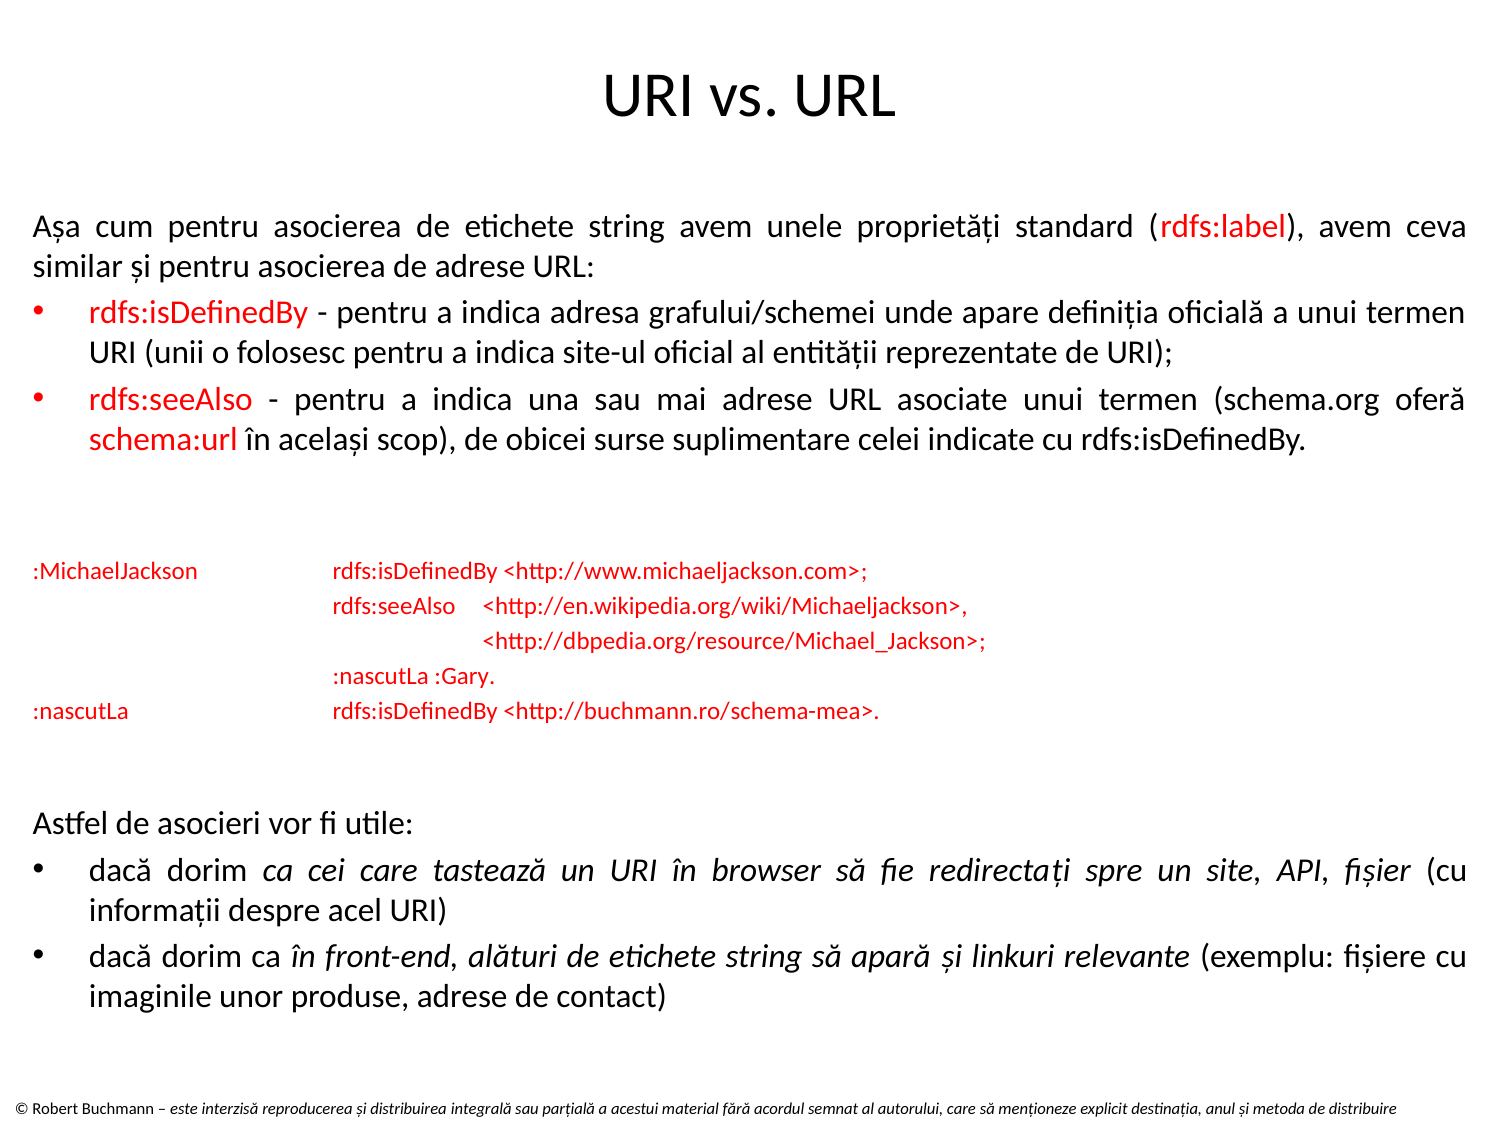

# URI vs. URL
Așa cum pentru asocierea de etichete string avem unele proprietăți standard (rdfs:label), avem ceva similar și pentru asocierea de adrese URL:
rdfs:isDefinedBy - pentru a indica adresa grafului/schemei unde apare definiția oficială a unui termen URI (unii o folosesc pentru a indica site-ul oficial al entității reprezentate de URI);
rdfs:seeAlso - pentru a indica una sau mai adrese URL asociate unui termen (schema.org oferă schema:url în același scop), de obicei surse suplimentare celei indicate cu rdfs:isDefinedBy.

:MichaelJackson 	rdfs:isDefinedBy <http://www.michaeljackson.com>;
		rdfs:seeAlso 	<http://en.wikipedia.org/wiki/Michaeljackson>,
			<http://dbpedia.org/resource/Michael_Jackson>;
		:nascutLa :Gary.
:nascutLa		rdfs:isDefinedBy <http://buchmann.ro/schema-mea>.

Astfel de asocieri vor fi utile:
dacă dorim ca cei care tastează un URI în browser să fie redirectați spre un site, API, fișier (cu informații despre acel URI)
dacă dorim ca în front-end, alături de etichete string să apară și linkuri relevante (exemplu: fișiere cu imaginile unor produse, adrese de contact)